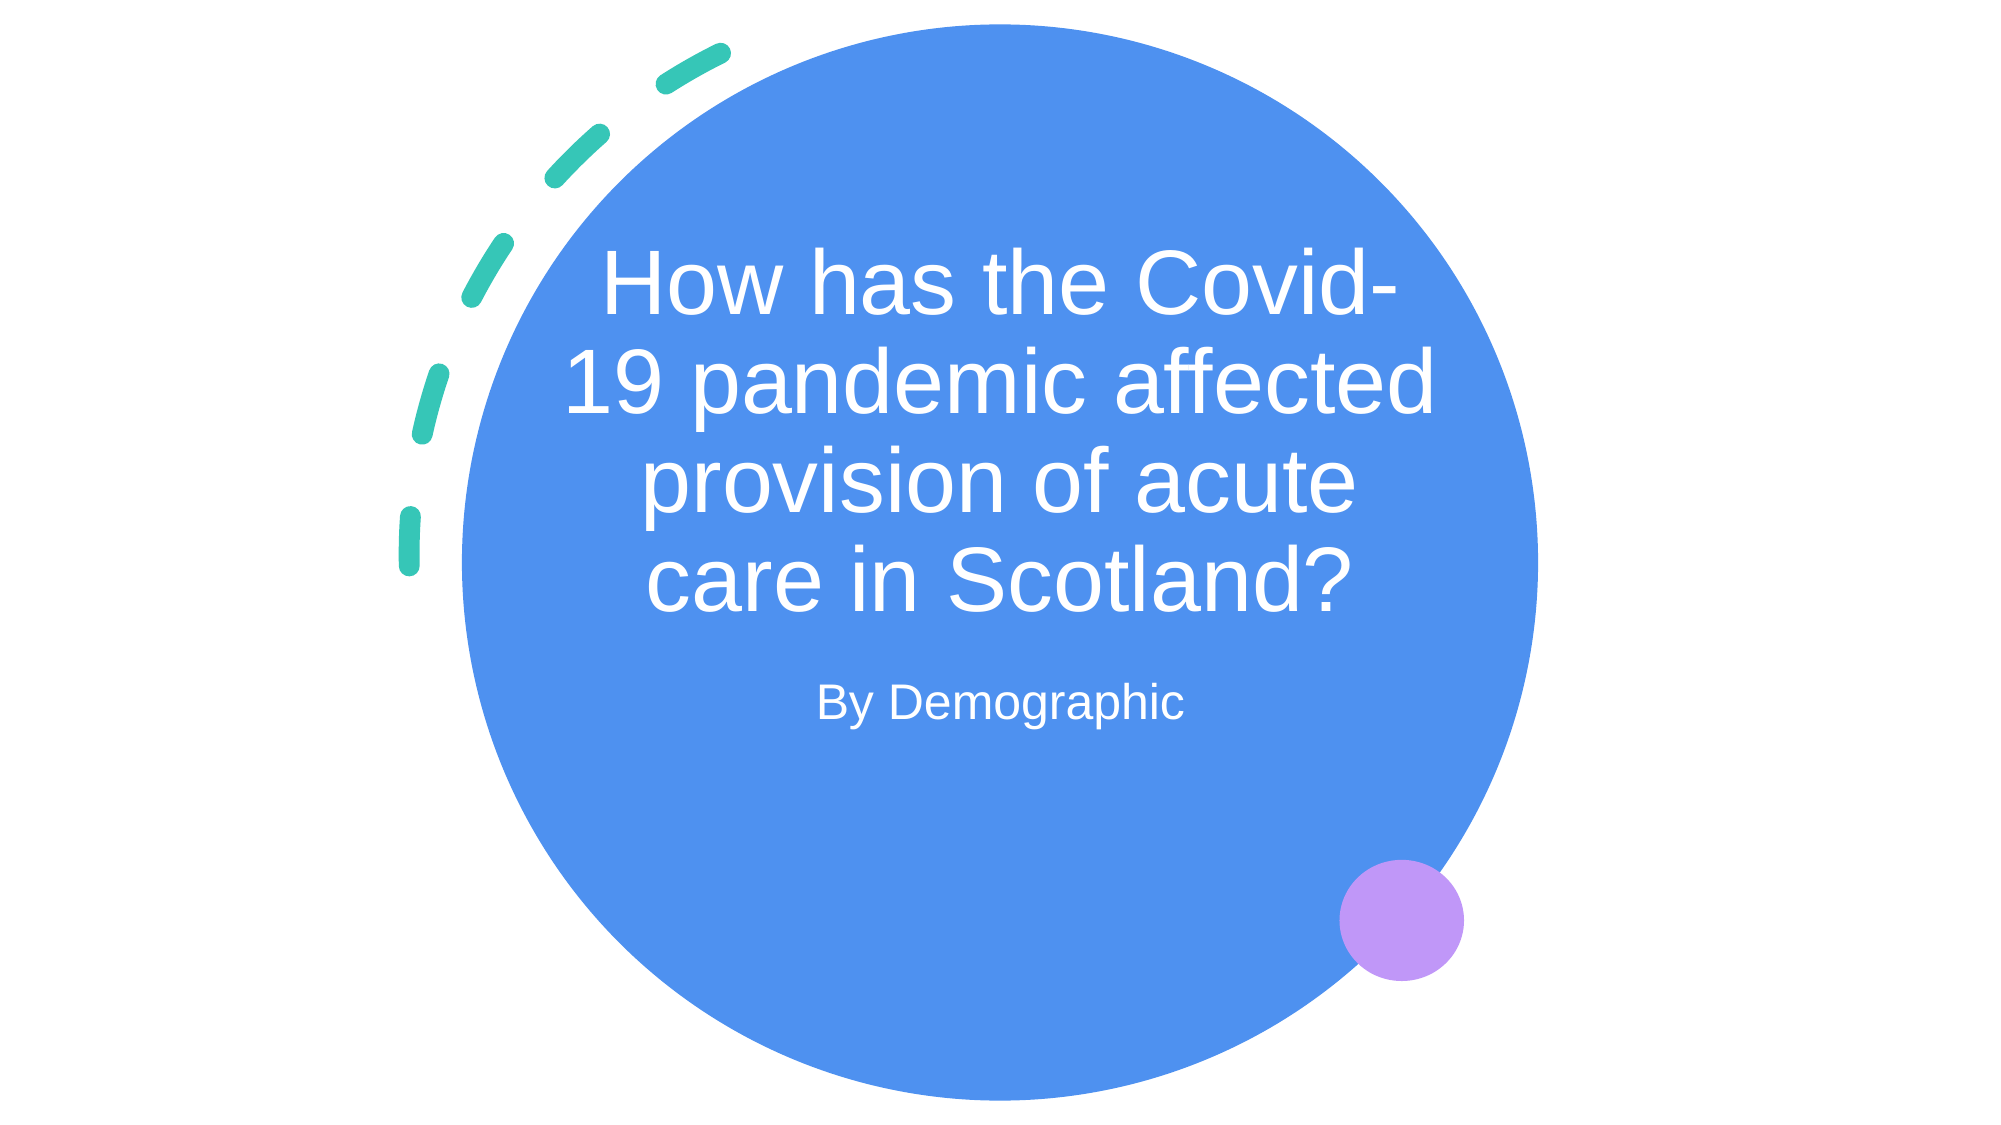

# How has the Covid-19 pandemic affected provision of acute care in Scotland?
By Demographic